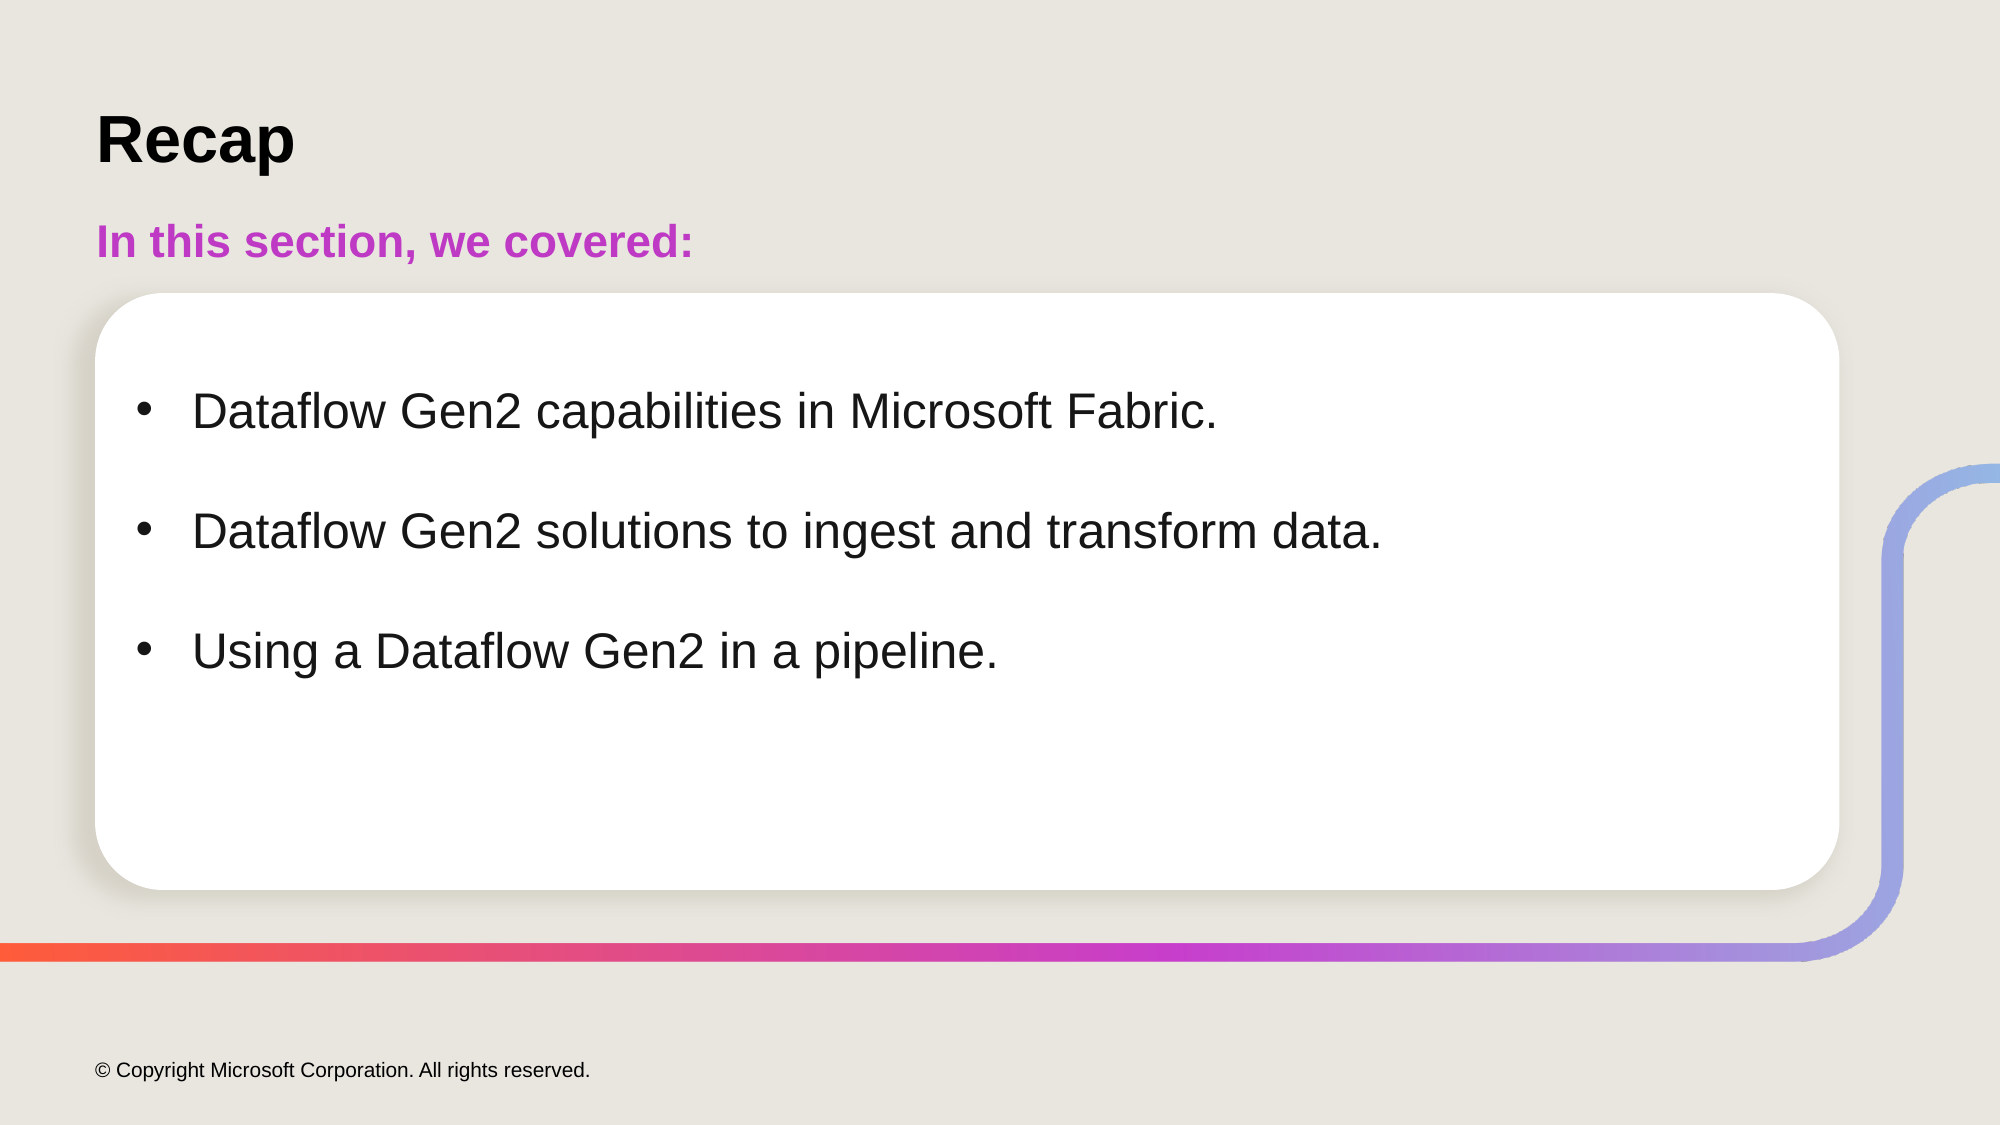

# Recap
In this section, we covered:
Dataflow Gen2 capabilities in Microsoft Fabric.
Dataflow Gen2 solutions to ingest and transform data.
Using a Dataflow Gen2 in a pipeline.